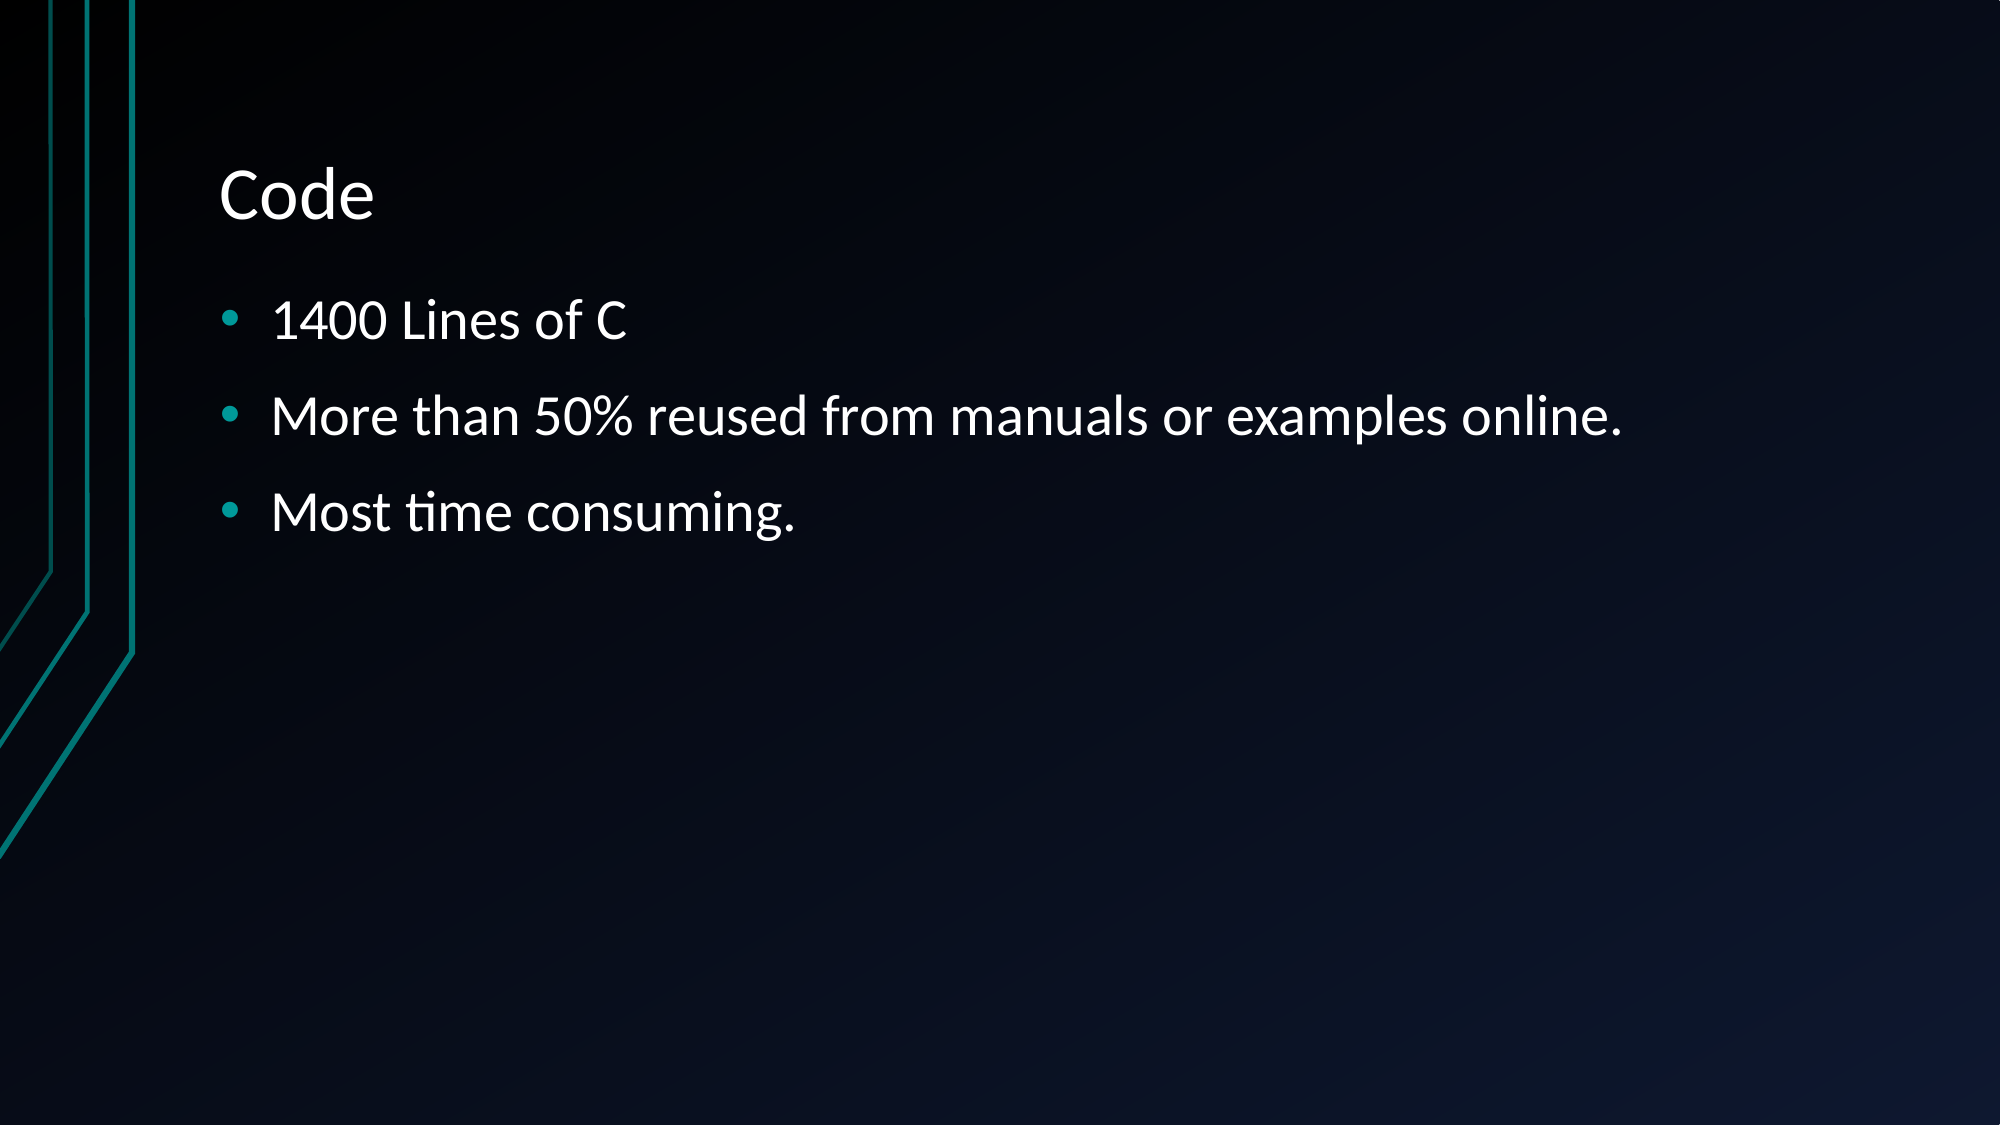

# Code
1400 Lines of C
More than 50% reused from manuals or examples online.
Most time consuming.